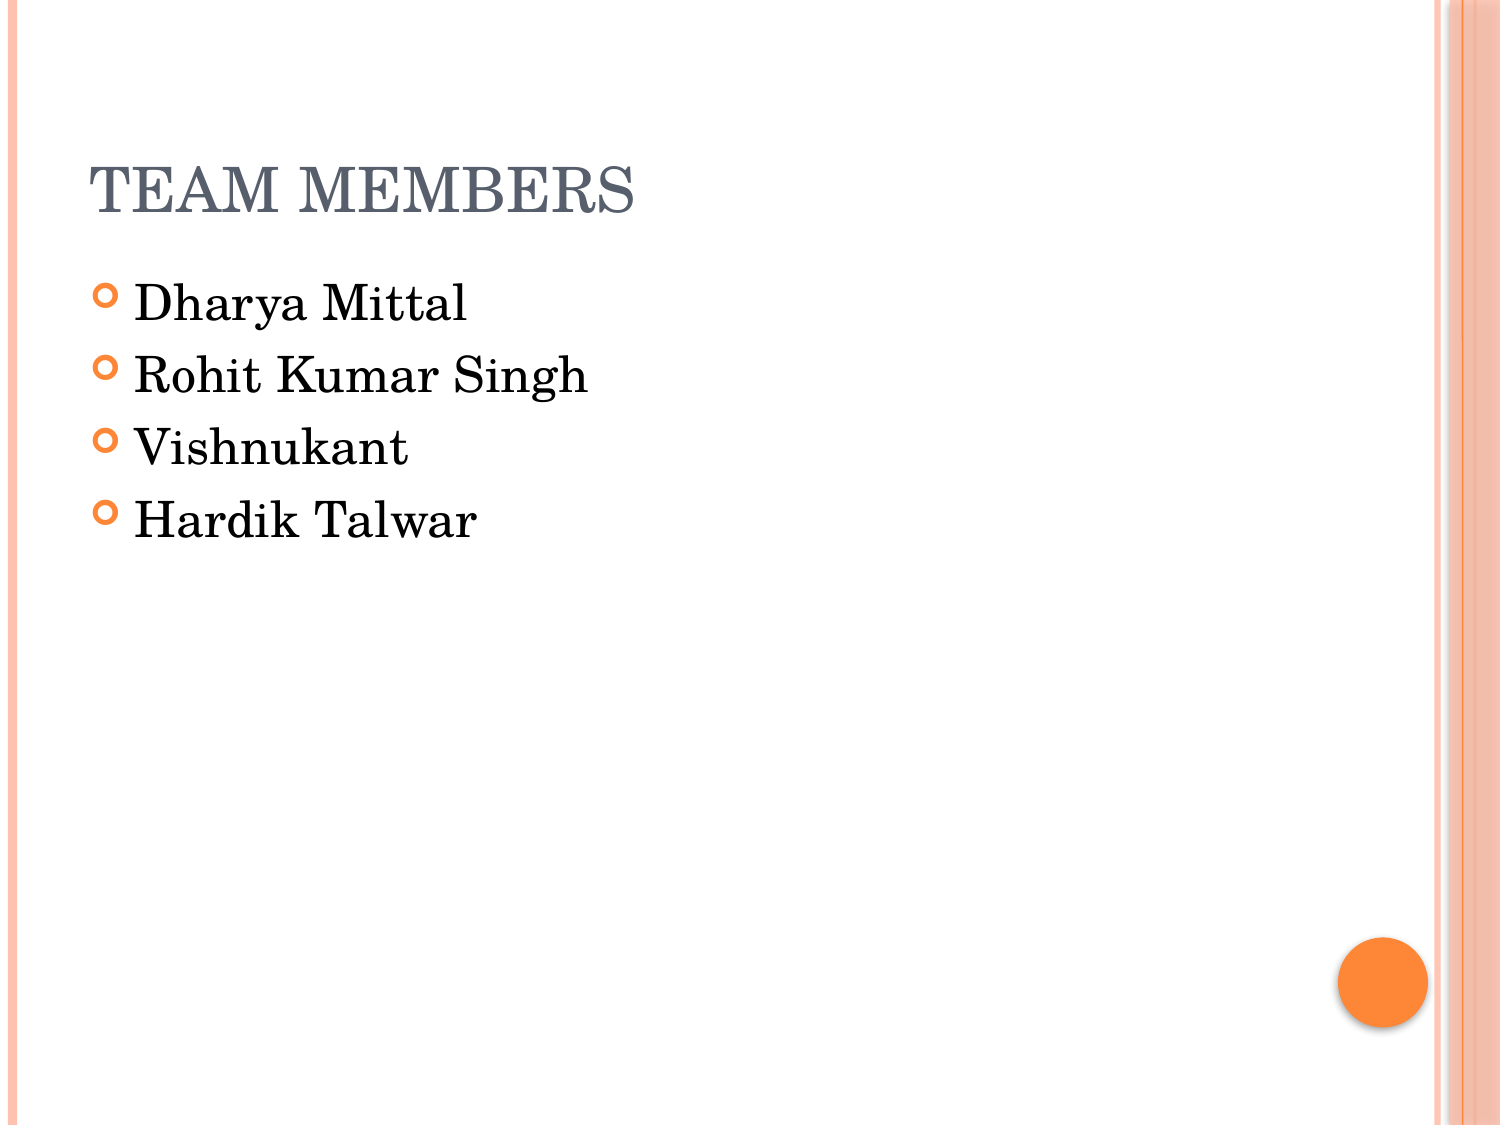

# Team Members
Dharya Mittal
Rohit Kumar Singh
Vishnukant
Hardik Talwar